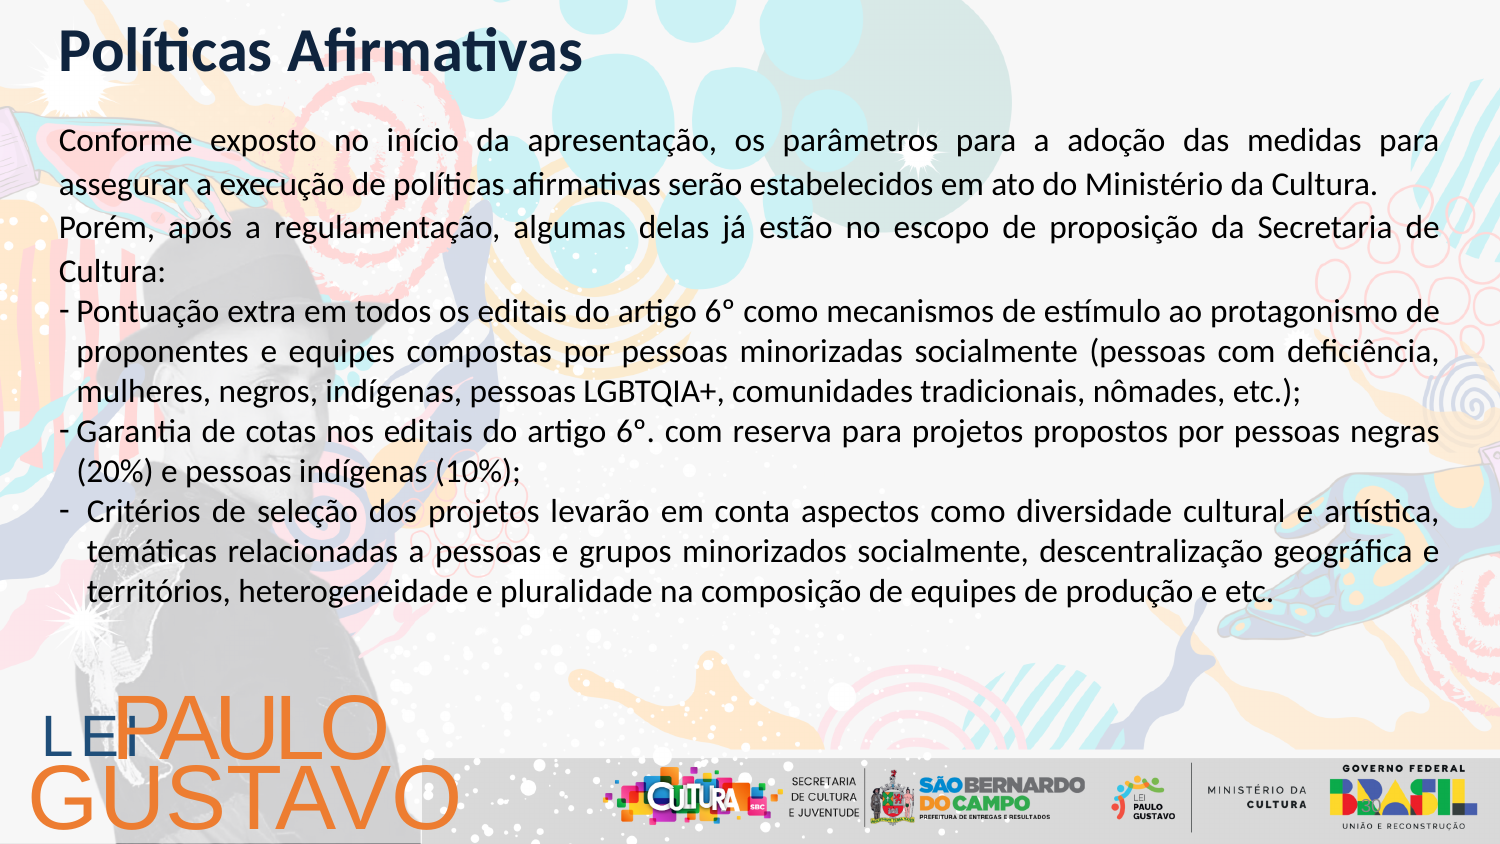

Políticas Afirmativas
Conforme exposto no início da apresentação, os parâmetros para a adoção das medidas para assegurar a execução de políticas afirmativas serão estabelecidos em ato do Ministério da Cultura.
Porém, após a regulamentação, algumas delas já estão no escopo de proposição da Secretaria de Cultura:
Pontuação extra em todos os editais do artigo 6º como mecanismos de estímulo ao protagonismo de proponentes e equipes compostas por pessoas minorizadas socialmente (pessoas com deficiência, mulheres, negros, indígenas, pessoas LGBTQIA+, comunidades tradicionais, nômades, etc.);
Garantia de cotas nos editais do artigo 6º. com reserva para projetos propostos por pessoas negras (20%) e pessoas indígenas (10%);
Critérios de seleção dos projetos levarão em conta aspectos como diversidade cultural e artística, temáticas relacionadas a pessoas e grupos minorizados socialmente, descentralização geográfica e territórios, heterogeneidade e pluralidade na composição de equipes de produção e etc.
PAULO
LEI
GUSTAVO
30